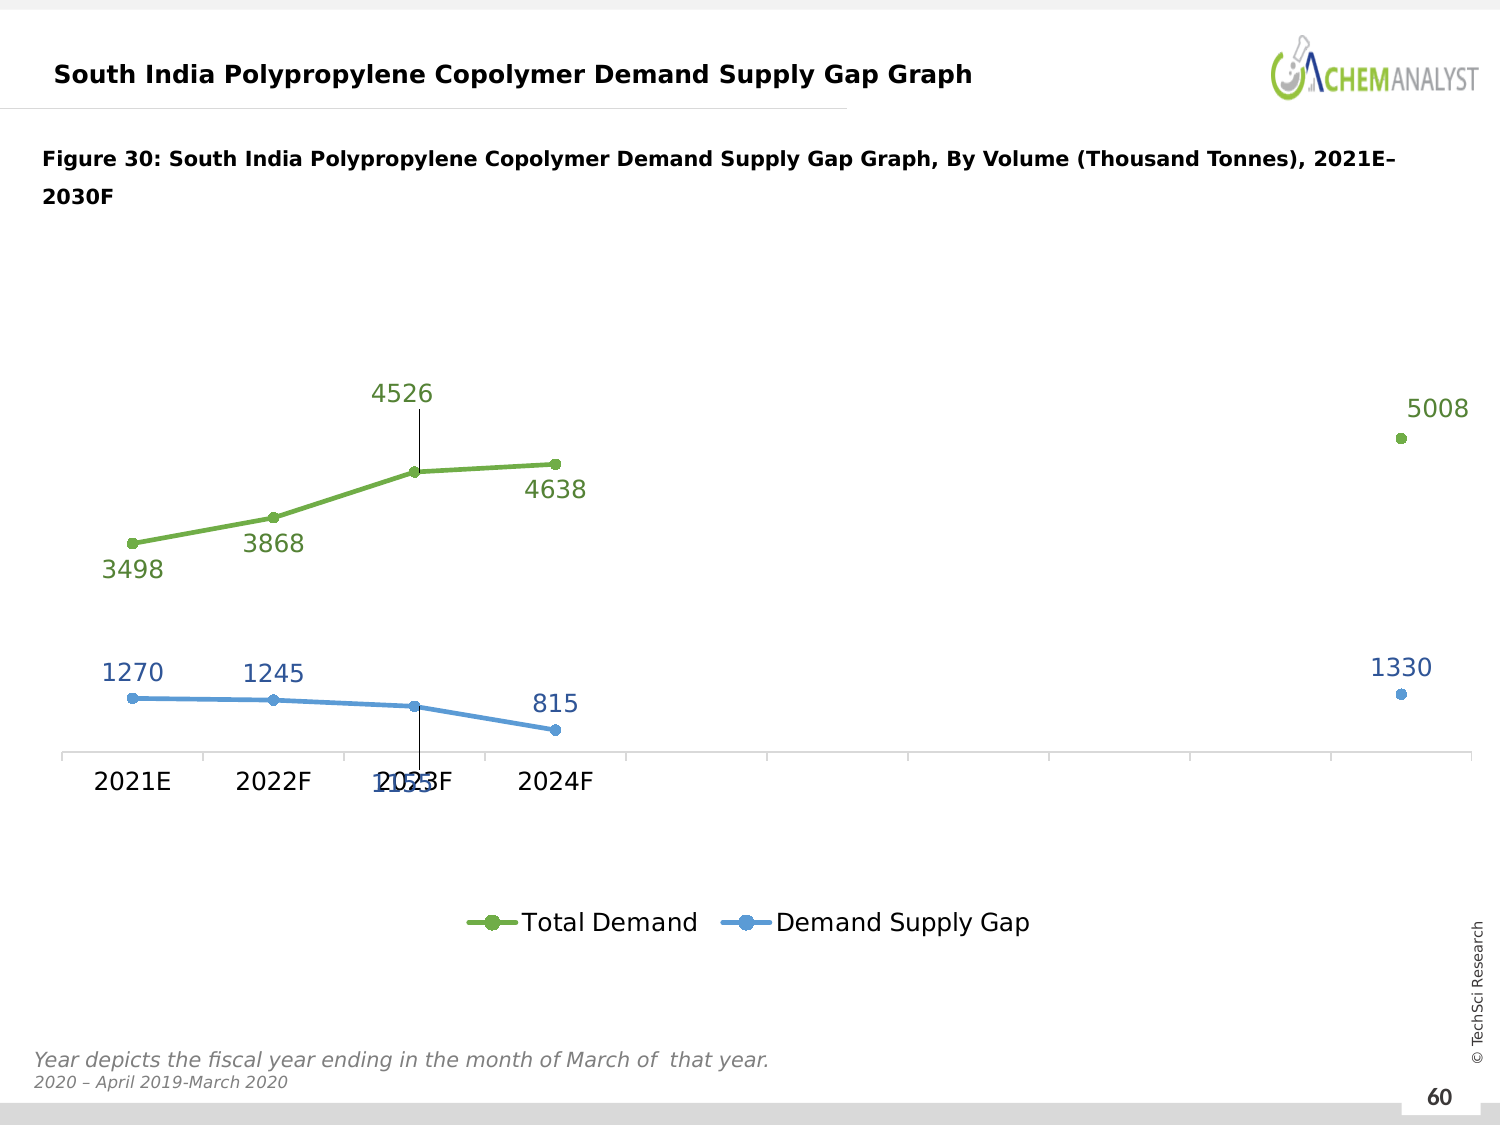

South India Polypropylene Copolymer Demand Supply Gap Graph
Figure 30: South India Polypropylene Copolymer Demand Supply Gap Graph, By Volume (Thousand Tonnes), 2021E–2030F

### Chart

| Category | Total Demand  | Demand Supply Gap |
|---|---|---|
| 2021E | 3498.0 | 1270.0 |
| 2022F | 3868.0 | 1245.0 |
| 2023F | 4526.0 | 1155.0 |
| 2024F | 4638.0 | 815.0 |
Year depicts the fiscal year ending in the month of March of  that year.
2020 – April 2019-March 2020